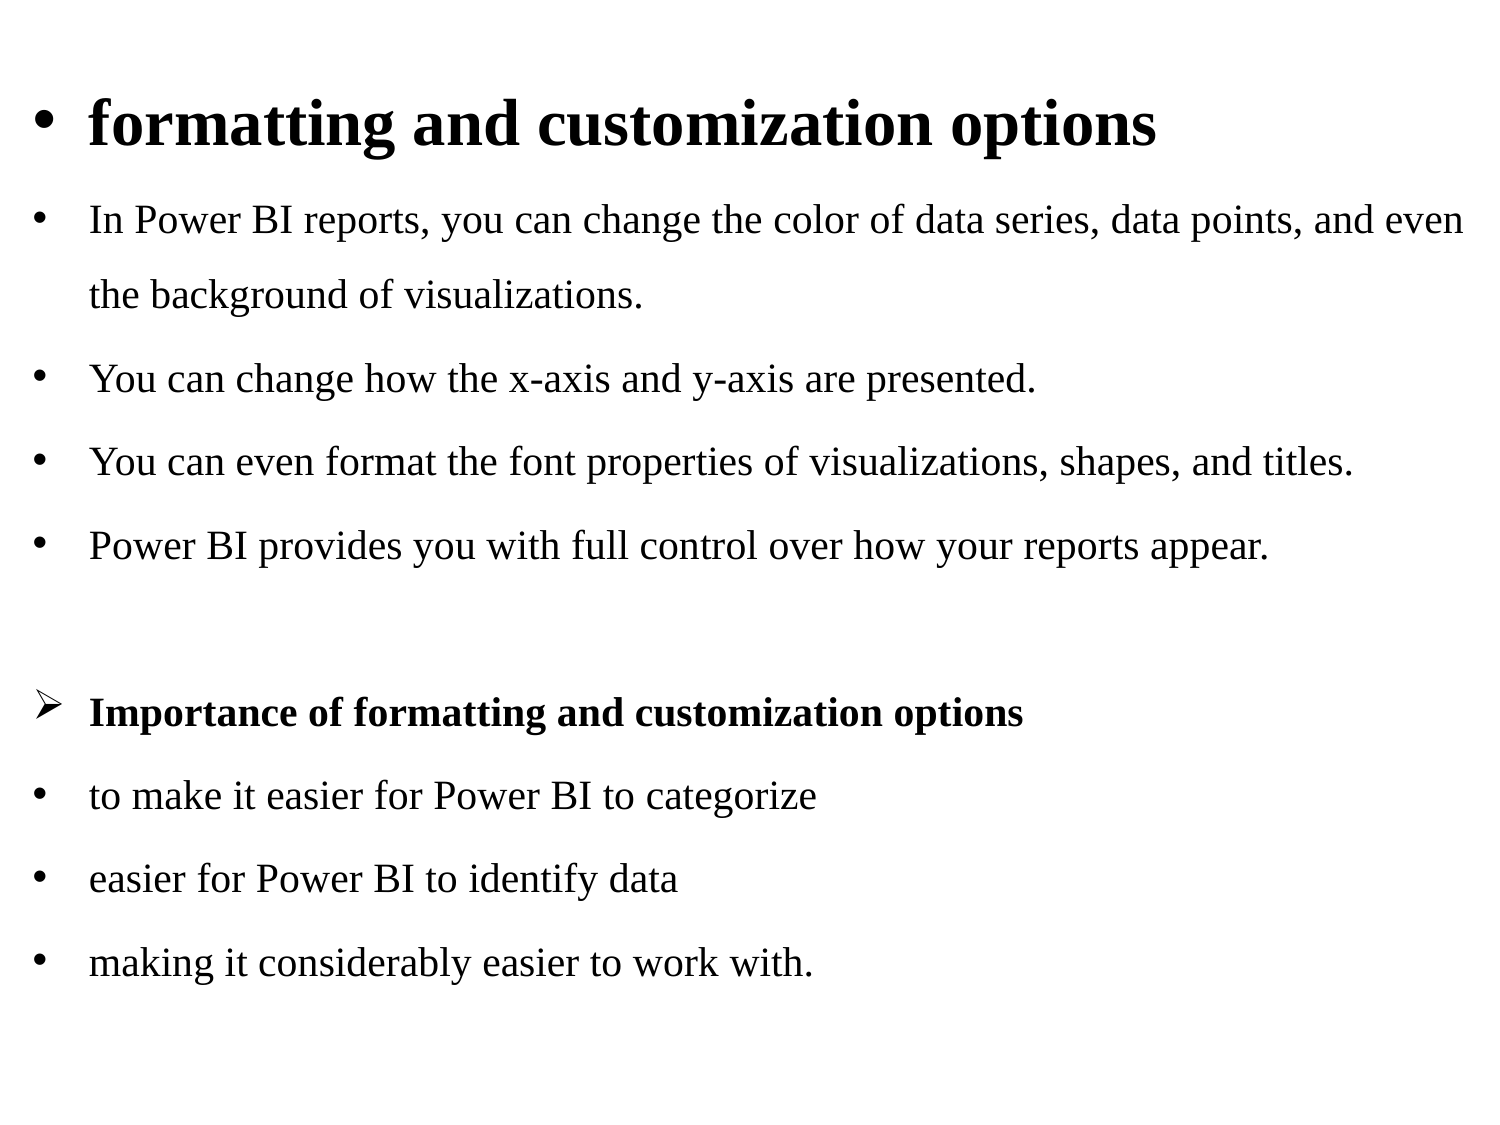

formatting and customization options
In Power BI reports, you can change the color of data series, data points, and even the background of visualizations.
You can change how the x-axis and y-axis are presented.
You can even format the font properties of visualizations, shapes, and titles.
Power BI provides you with full control over how your reports appear.

Importance of formatting and customization options
to make it easier for Power BI to categorize
easier for Power BI to identify data
making it considerably easier to work with.